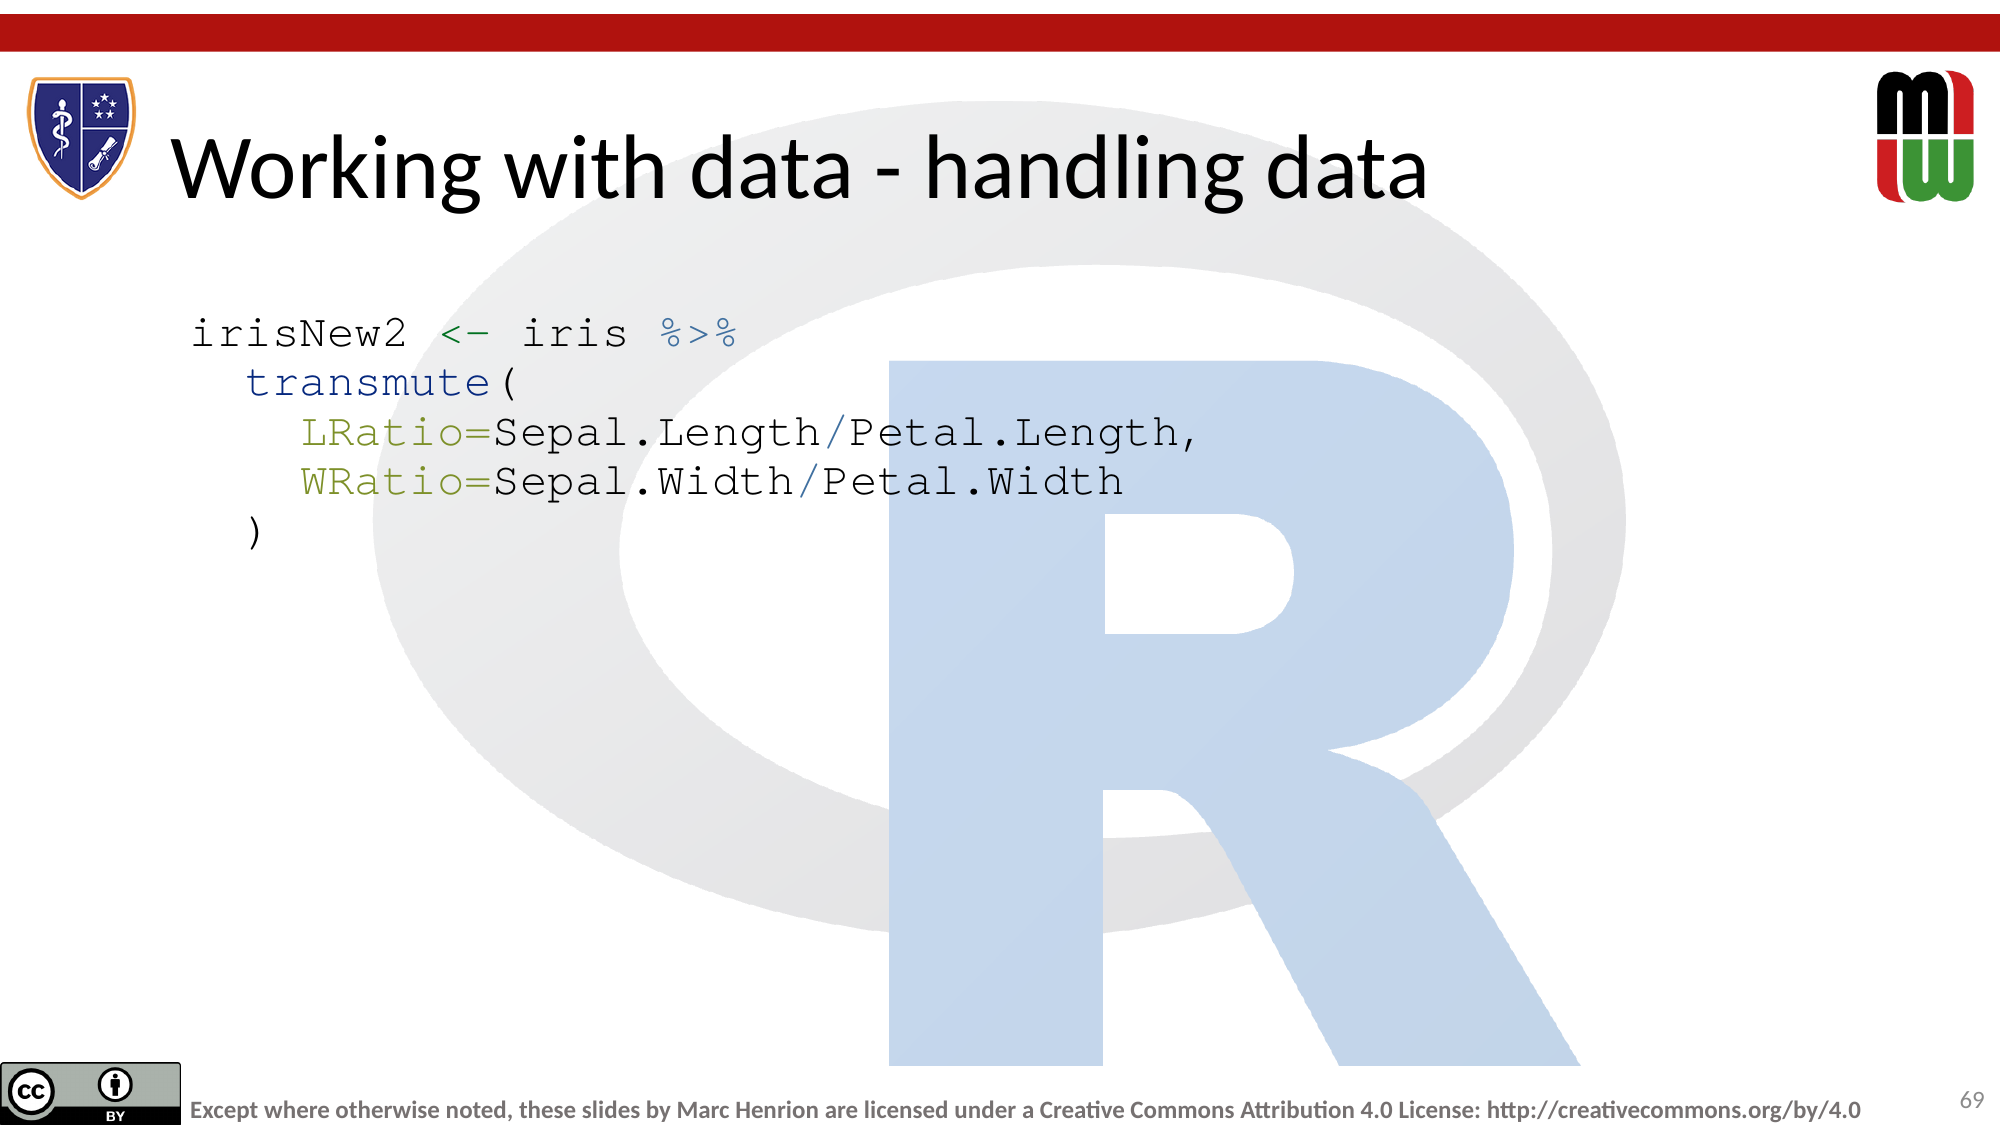

# Working with data - handling data
irisNew2 <- iris %>%
  transmute(
    LRatio=Sepal.Length/Petal.Length,
    WRatio=Sepal.Width/Petal.Width
  )
69